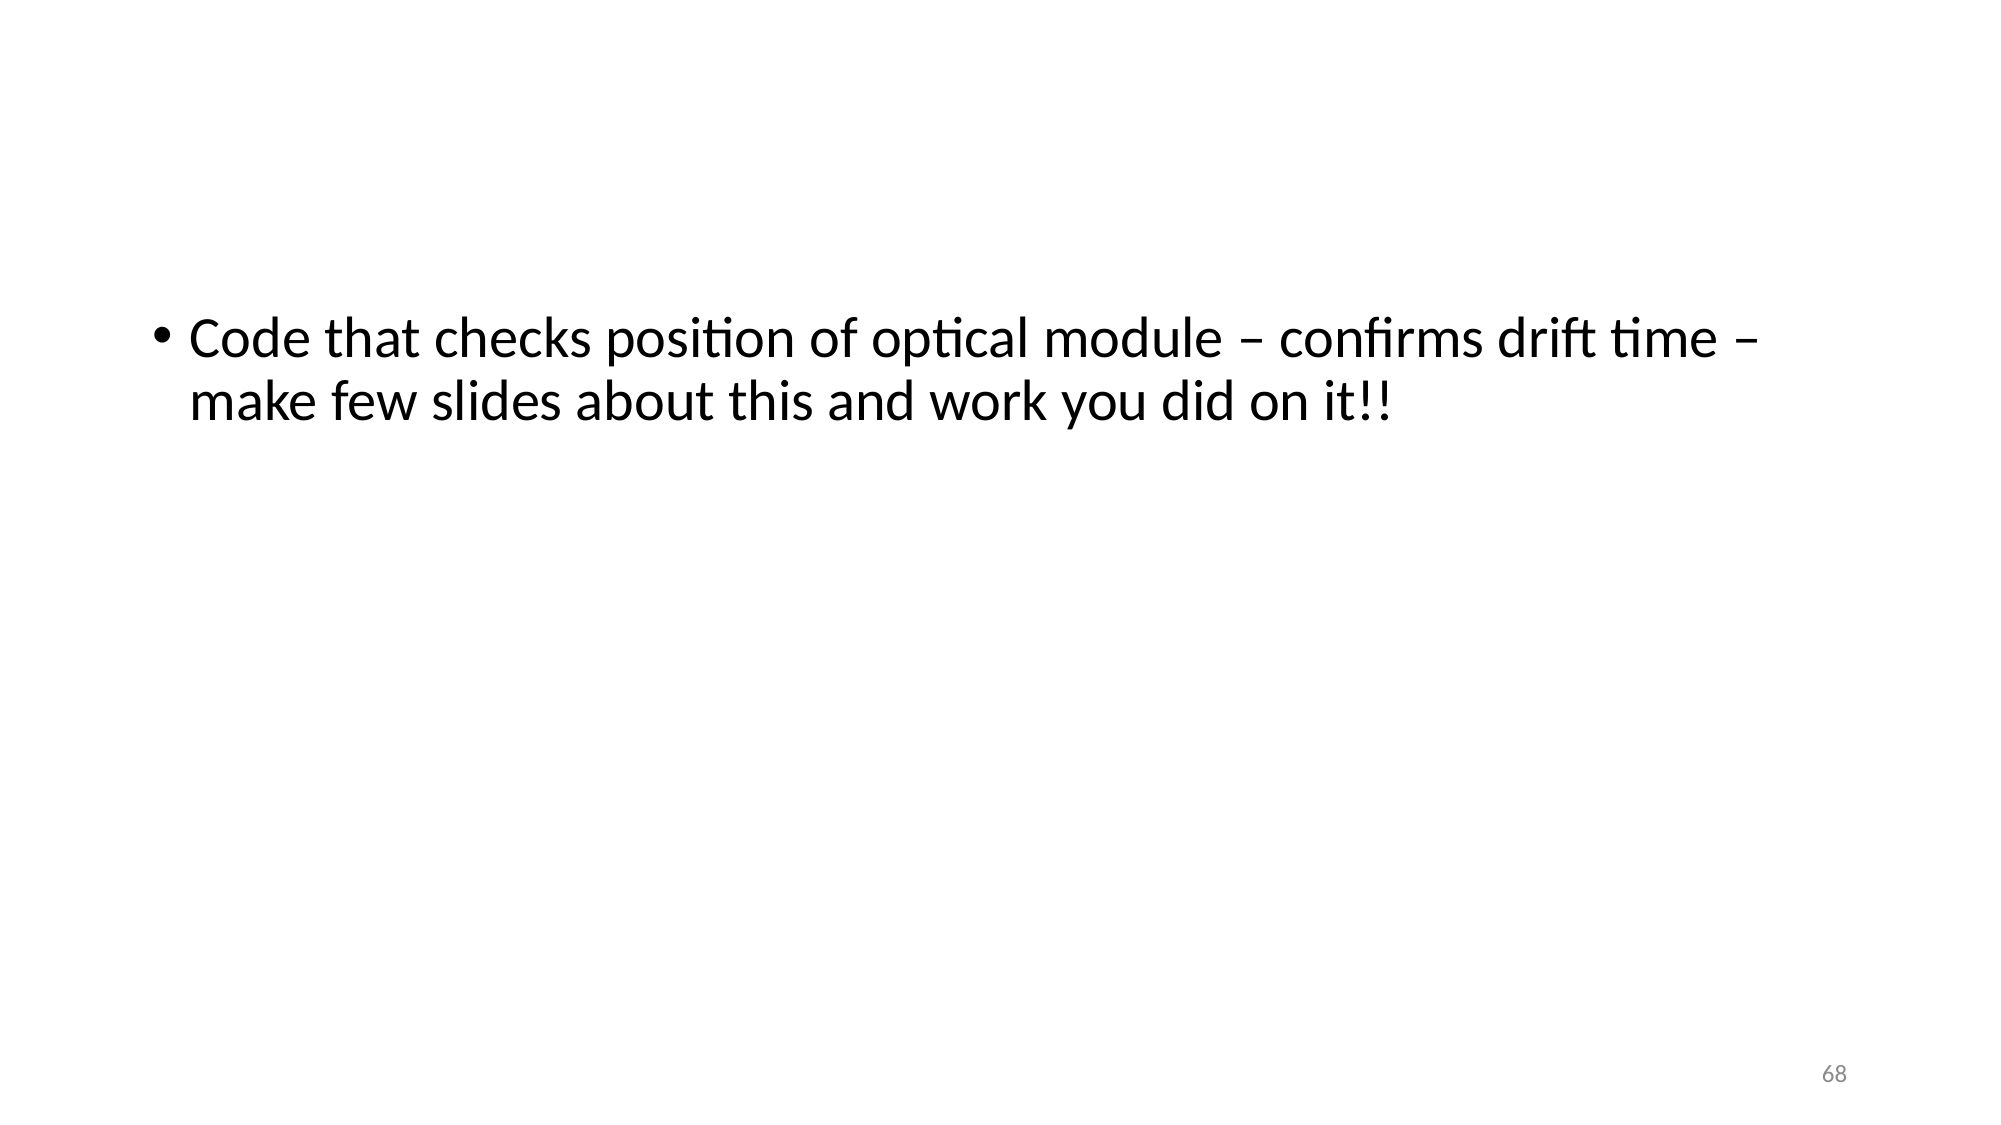

#
Code that checks position of optical module – confirms drift time – make few slides about this and work you did on it!!
68